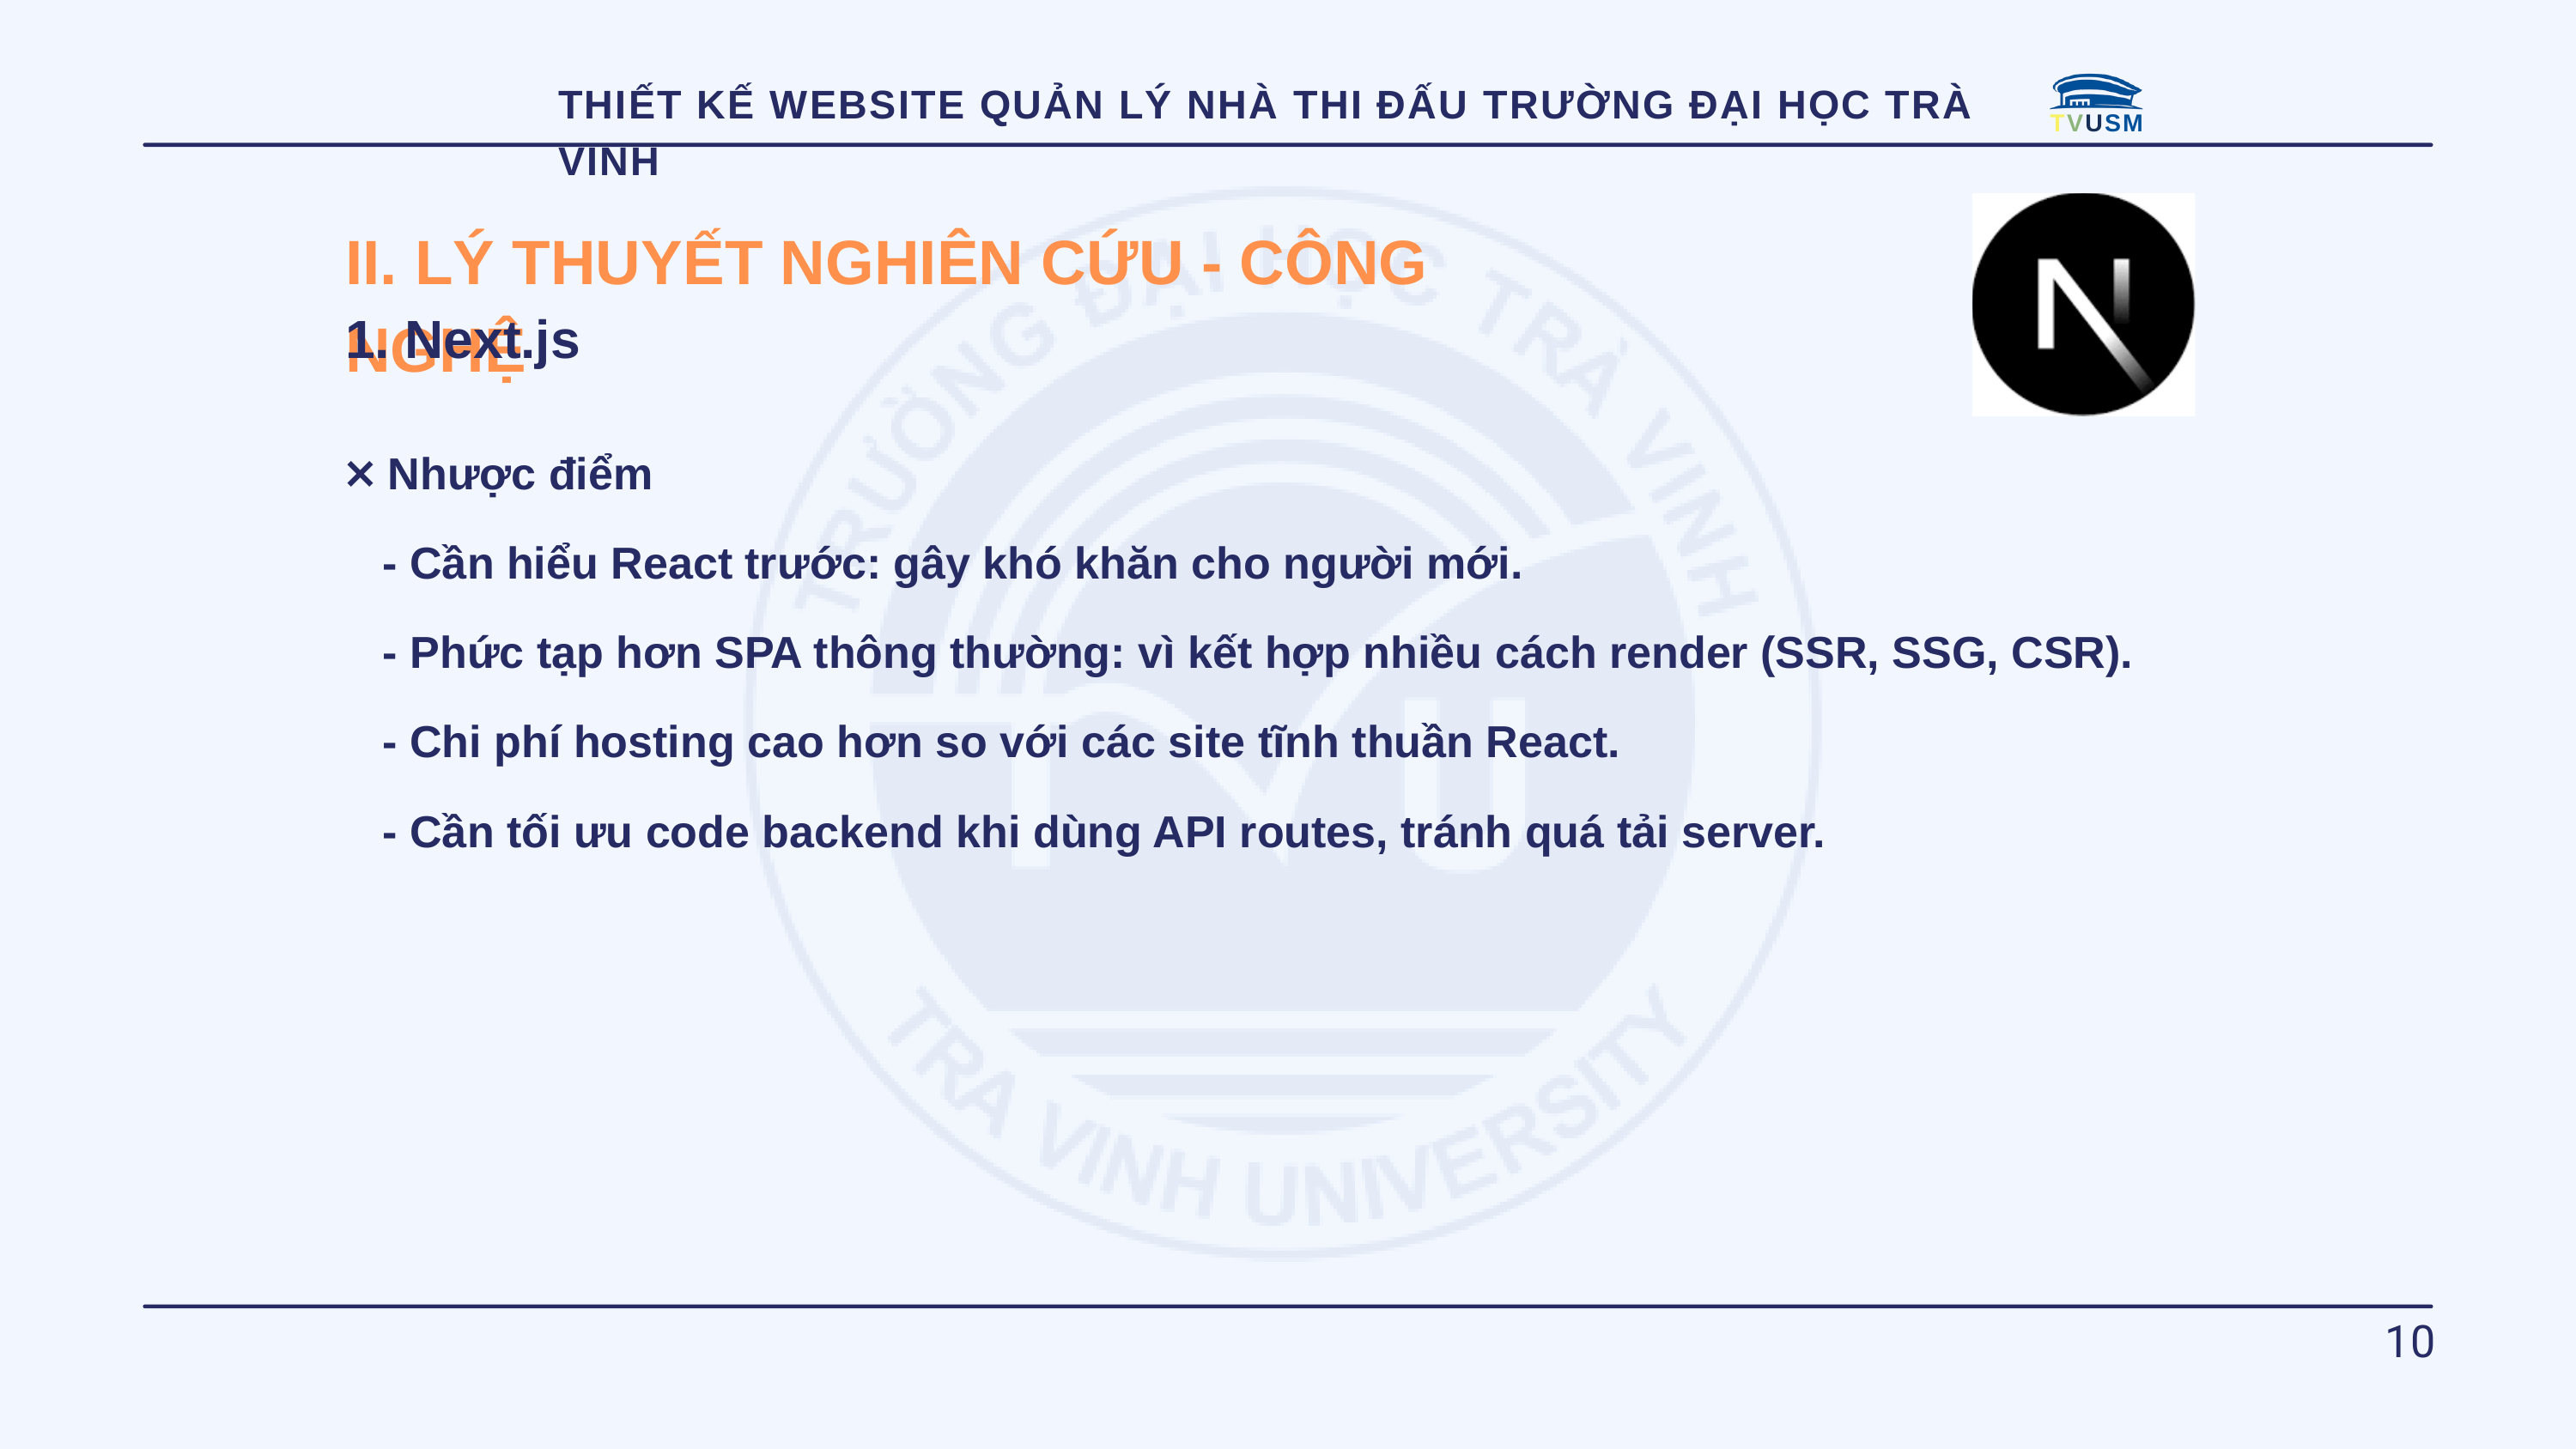

TVUSM
THIẾT KẾ WEBSITE QUẢN LÝ NHÀ THI ĐẤU TRƯỜNG ĐẠI HỌC TRÀ VINH

II. LÝ THUYẾT NGHIÊN CỨU - CÔNG NGHỆ
1. Next.js
❌ Nhược điểm
   - Cần hiểu React trước: gây khó khăn cho người mới.
   - Phức tạp hơn SPA thông thường: vì kết hợp nhiều cách render (SSR, SSG, CSR).
   - Chi phí hosting cao hơn so với các site tĩnh thuần React.
   - Cần tối ưu code backend khi dùng API routes, tránh quá tải server.

10